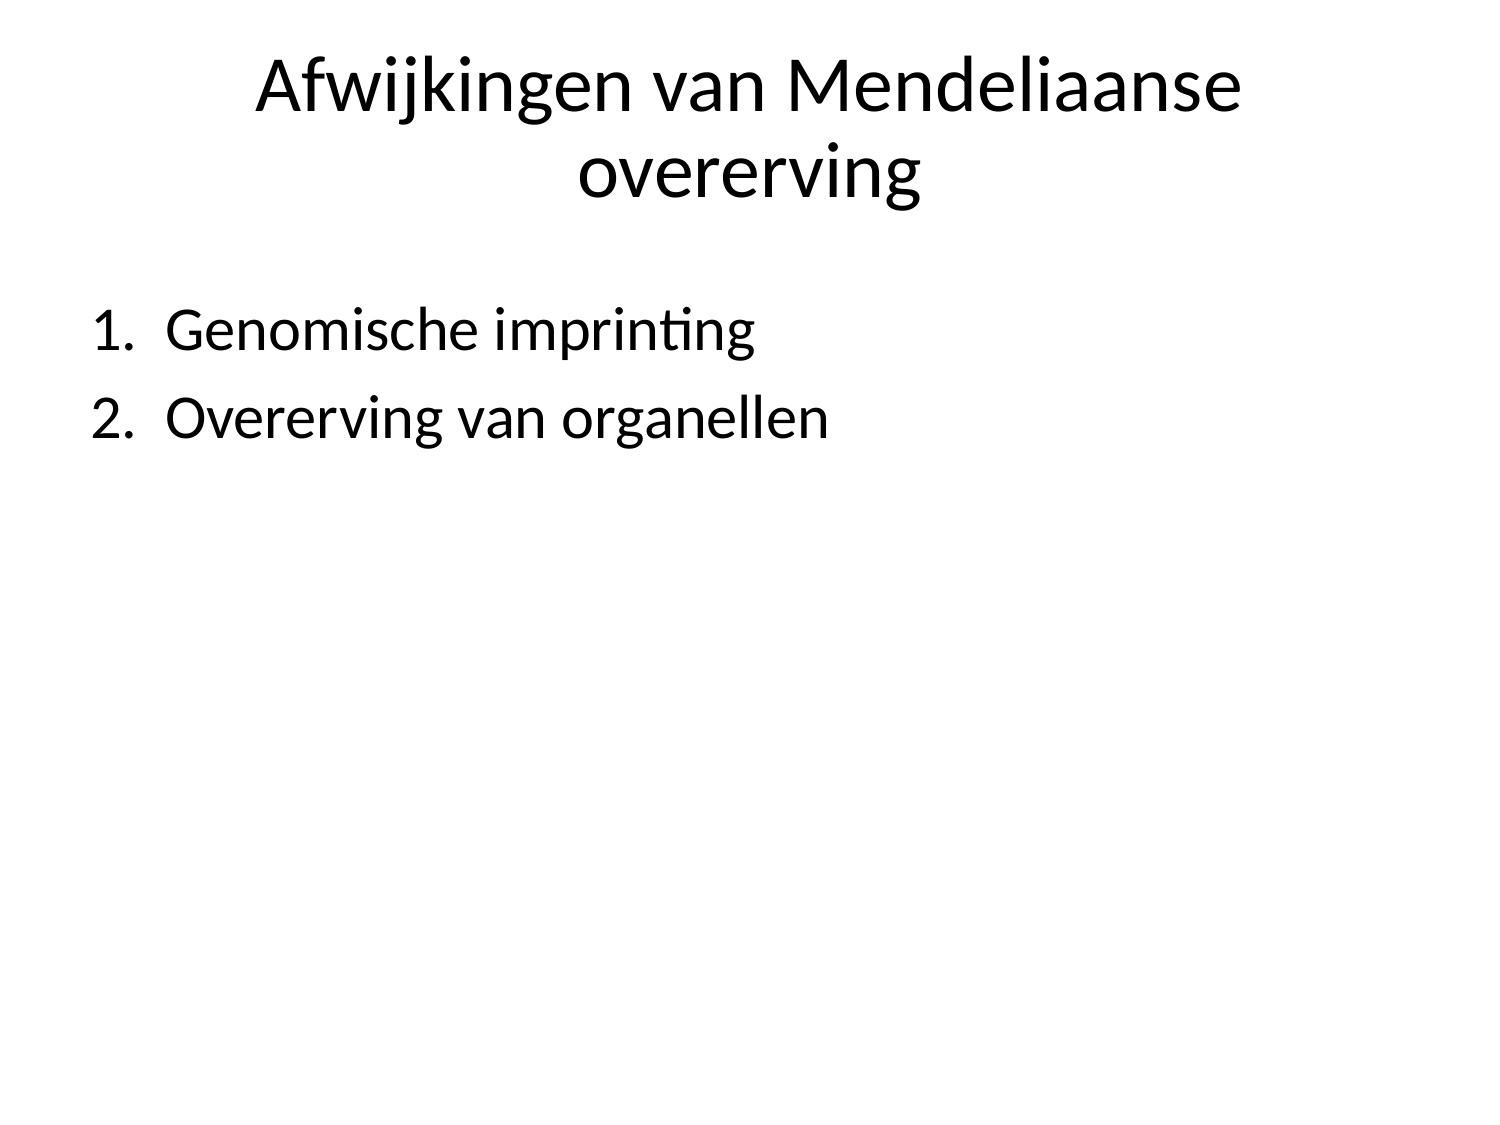

# Afwijkingen van Mendeliaanse overerving
Genomische imprinting
Overerving van organellen